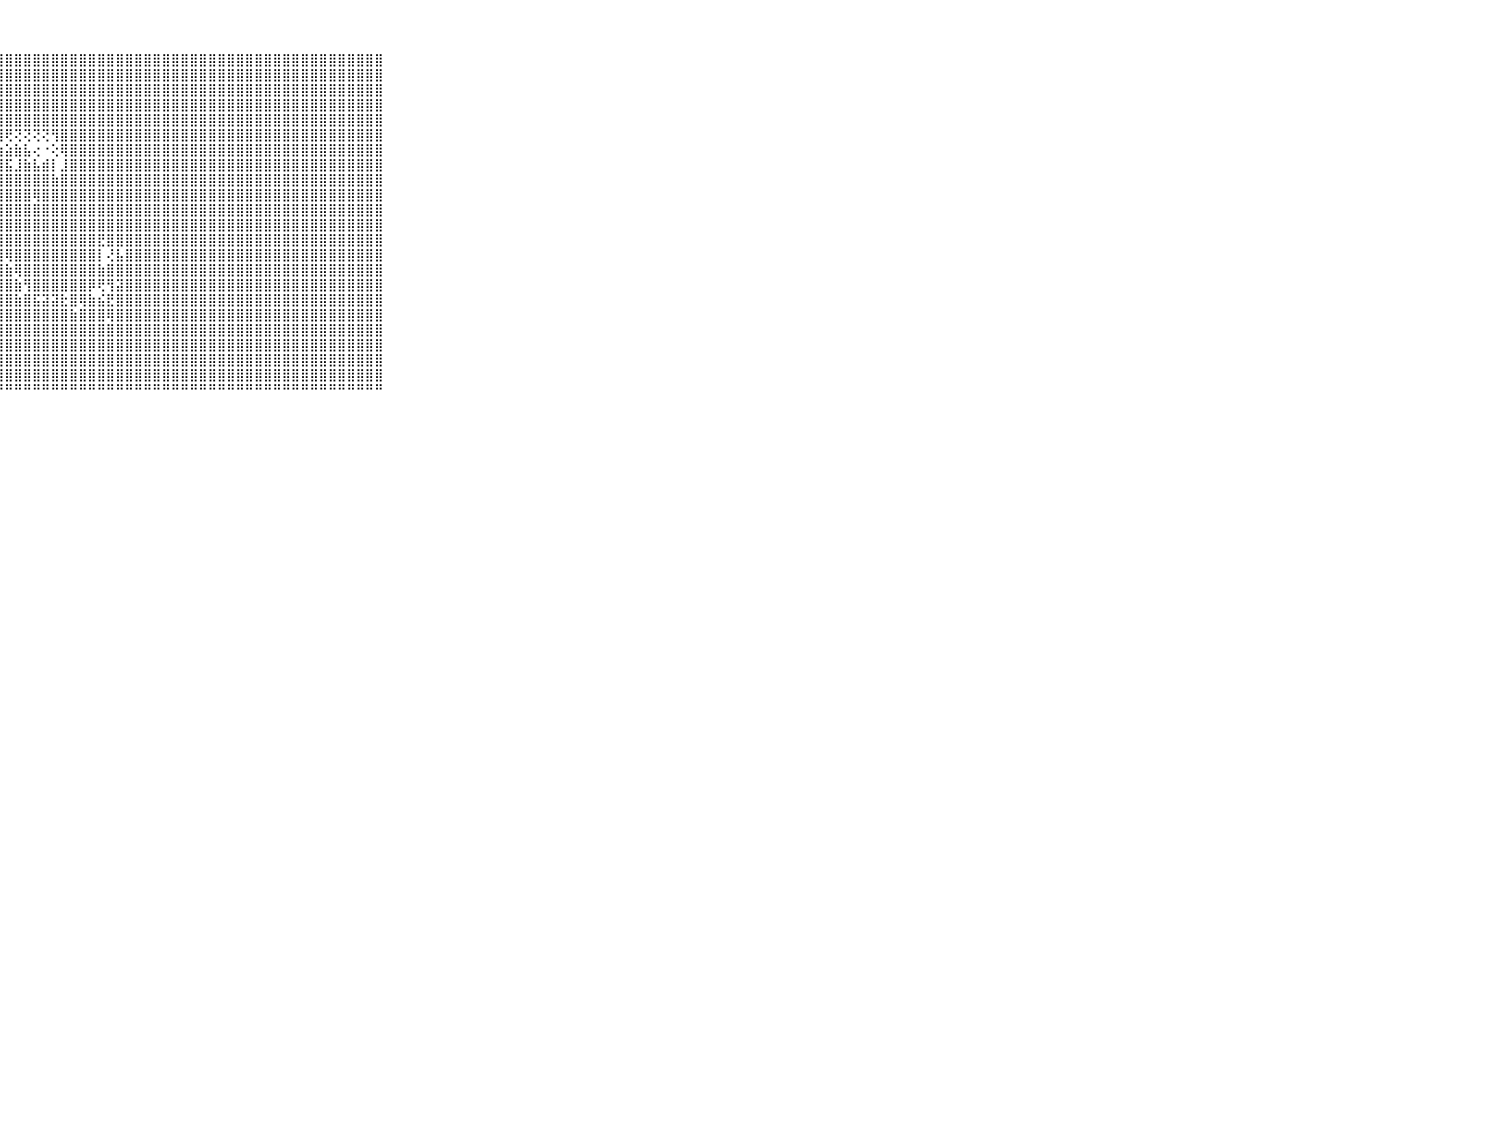

⠀⠀⠀⠀⠀⠀⠀⠀⠀⠀⠀⣿⣿⣿⣿⣿⣿⣿⣿⣿⡇⢕⣿⣿⣿⣿⣿⣿⣿⣿⣿⣿⣿⣿⣿⣿⣿⣿⣿⣿⣿⣿⣿⣿⣿⣿⣿⣿⣿⣿⣿⣿⣿⣿⣿⣿⣿⣿⣿⣿⣿⣿⣿⣿⣿⣿⣿⣿⣿⠀⠀⠀⠀⠀⠀⠀⠀⠀⠀⠀⠀
⠀⠀⠀⠀⠀⠀⠀⠀⠀⠀⠀⣿⣿⣿⣿⣿⣿⣿⣿⣿⡇⢕⣿⣿⣿⣿⣿⣿⣿⣿⣿⣿⣿⣿⣿⣿⣿⣿⣿⣿⣿⣿⣿⣿⣿⣿⣿⣿⣿⣿⣿⣿⣿⣿⣿⣿⣿⣿⣿⣿⣿⣿⣿⣿⣿⣿⣿⣿⣿⠀⠀⠀⠀⠀⠀⠀⠀⠀⠀⠀⠀
⠀⠀⠀⠀⠀⠀⠀⠀⠀⠀⠀⣿⣿⣿⣿⣿⣿⣿⣿⣿⡇⢕⣿⣿⣿⣿⣿⣿⣿⣿⣿⣿⣿⣿⣿⣿⣿⣿⣿⣿⣿⣿⣿⣿⣿⣿⣿⣿⣿⣿⣿⣿⣿⣿⣿⣿⣿⣿⣿⣿⣿⣿⣿⣿⣿⣿⣿⣿⣿⠀⠀⠀⠀⠀⠀⠀⠀⠀⠀⠀⠀
⠀⠀⠀⠀⠀⠀⠀⠀⠀⠀⠀⣿⣿⣿⣿⣿⣿⣿⣿⣿⡇⢕⣻⣿⣿⣿⣿⣿⣿⣿⣿⣿⣿⣿⣿⣿⣿⣿⣿⣿⣿⣿⣿⣿⣿⣿⣿⣿⣿⣿⣿⣿⣿⣿⣿⣿⣿⣿⣿⣿⣿⣿⣿⣿⣿⣿⣿⣿⣿⠀⠀⠀⠀⠀⠀⠀⠀⠀⠀⠀⠀
⠀⠀⠀⠀⠀⠀⠀⠀⠀⠀⠀⣿⣿⣿⣿⣿⣿⣿⣿⣿⡇⢕⢺⣿⣿⣿⣿⣿⣿⣿⣿⣿⣿⣿⣿⣿⣿⣿⣿⣿⣿⣿⣿⣿⣿⣿⣿⣿⣿⣿⣿⣿⣿⣿⣿⣿⣿⣿⣿⣿⣿⣿⣿⣿⣿⣿⣿⣿⣿⠀⠀⠀⠀⠀⠀⠀⠀⠀⠀⠀⠀
⠀⠀⠀⠀⠀⠀⠀⠀⠀⠀⠀⣿⣿⣿⣿⣿⣿⣿⣿⣿⡇⢕⢸⣿⣿⣿⣿⣿⢟⢝⢝⢝⢝⢻⣿⣿⣿⣿⣿⣿⣿⣿⣿⣿⣿⣿⣿⣿⣿⣿⣿⣿⣿⣿⣿⣿⣿⣿⣿⣿⣿⣿⣿⣿⣿⣿⣿⣿⣿⠀⠀⠀⠀⠀⠀⠀⠀⠀⠀⠀⠀
⠀⠀⠀⠀⠀⠀⠀⠀⠀⠀⠀⣿⣿⣿⣿⣿⣿⣿⣿⣿⣇⢕⢸⣿⣿⣿⣿⣷⣵⣷⣧⢔⠐⢕⢿⣿⣿⣿⣿⣿⣿⣿⣿⣿⣿⣿⣿⣿⣿⣿⣿⣿⣿⣿⣿⣿⣿⣿⣿⣿⣿⣿⣿⣿⣿⣿⣿⣿⣿⠀⠀⠀⠀⠀⠀⠀⠀⠀⠀⠀⠀
⠀⠀⠀⠀⠀⠀⠀⠀⠀⠀⠀⣿⣿⣿⣿⣿⣿⣿⣿⣿⡧⢕⢸⣿⣿⣿⣿⣿⣯⣸⣷⣧⣾⡇⣸⣿⣿⣿⣿⣿⣿⣿⣿⣿⣿⣿⣿⣿⣿⣿⣿⣿⣿⣿⣿⣿⣿⣿⣿⣿⣿⣿⣿⣿⣿⣿⣿⣿⣿⠀⠀⠀⠀⠀⠀⠀⠀⠀⠀⠀⠀
⠀⠀⠀⠀⠀⠀⠀⠀⠀⠀⠀⣿⣿⣿⣿⣿⣿⣿⣿⣿⣧⢕⢸⣿⣿⣿⣿⣿⣿⣿⣿⣿⣿⣷⣿⣿⣿⣿⣿⣿⣿⣿⣿⣿⣿⣿⣿⣿⣿⣿⣿⣿⣿⣿⣿⣿⣿⣿⣿⣿⣿⣿⣿⣿⣿⣿⣿⣿⣿⠀⠀⠀⠀⠀⠀⠀⠀⠀⠀⠀⠀
⠀⠀⠀⠀⠀⠀⠀⠀⠀⠀⠀⣿⣿⣿⣿⣿⣿⣿⣿⣿⡷⢕⢸⣿⣿⣿⣿⣿⣿⣿⣿⢿⣿⣿⣿⣿⣿⣿⣿⣿⣿⣿⣿⣿⣿⣿⣿⣿⣿⣿⣿⣿⣿⣿⣿⣿⣿⣿⣿⣿⣿⣿⣿⣿⣿⣿⣿⣿⣿⠀⠀⠀⠀⠀⠀⠀⠀⠀⠀⠀⠀
⠀⠀⠀⠀⠀⠀⠀⠀⠀⠀⠀⣿⣿⣿⣿⣿⣿⣿⣿⣿⣿⢕⢸⣿⣿⣿⣿⣿⣿⣿⣿⣿⣿⣿⣿⣿⣿⣿⣿⣿⣿⣿⣿⣿⣿⣿⣿⣿⣿⣿⣿⣿⣿⣿⣿⣿⣿⣿⣿⣿⣿⣿⣿⣿⣿⣿⣿⣿⣿⠀⠀⠀⠀⠀⠀⠀⠀⠀⠀⠀⠀
⠀⠀⠀⠀⠀⠀⠀⠀⠀⠀⠀⣿⣿⣿⣿⣿⣿⣿⣿⣿⣿⢕⢸⣿⣿⣿⣿⣿⣿⣿⣿⣿⣿⣿⣿⣿⣿⣿⣿⣿⣿⣿⣿⣿⣿⣿⣿⣿⣿⣿⣿⣿⣿⣿⣿⣿⣿⣿⣿⣿⣿⣿⣿⣿⣿⣿⣿⣿⣿⠀⠀⠀⠀⠀⠀⠀⠀⠀⠀⠀⠀
⠀⠀⠀⠀⠀⠀⠀⠀⠀⠀⠀⣿⣿⣿⣿⣿⣿⣿⣿⣿⣿⢕⢸⣿⣿⣿⣿⣿⣿⣿⣿⣿⣿⣿⣿⣿⣿⣿⣟⣿⣿⣿⣿⣿⣿⣿⣿⣿⣿⣿⣿⣿⣿⣿⣿⣿⣿⣿⣿⣿⣿⣿⣿⣿⣿⣿⣿⣿⣿⠀⠀⠀⠀⠀⠀⠀⠀⠀⠀⠀⠀
⠀⠀⠀⠀⠀⠀⠀⠀⠀⠀⠀⣿⣿⣿⣿⣿⣿⣿⣿⣿⣿⢕⢸⣿⣿⣿⣿⣿⢿⣿⣿⣿⣿⣿⣿⣿⣿⣿⡇⢜⣧⣿⣿⣿⣿⣿⣿⣿⣿⣿⣿⣿⣿⣿⣿⣿⣿⣿⣿⣿⣿⣿⣿⣿⣿⣿⣿⣿⣿⠀⠀⠀⠀⠀⠀⠀⠀⠀⠀⠀⠀
⠀⠀⠀⠀⠀⠀⠀⠀⠀⠀⠀⣿⣿⣿⣿⣿⣿⣿⣿⣿⣿⢕⢸⣿⣿⣿⣿⣿⣷⢿⣿⣿⣿⣿⣿⣿⣿⣿⣷⣿⣿⣿⣿⣿⣿⣿⣿⣿⣿⣿⣿⣿⣿⣿⣿⣿⣿⣿⣿⣿⣿⣿⣿⣿⣿⣿⣿⣿⣿⠀⠀⠀⠀⠀⠀⠀⠀⠀⠀⠀⠀
⠀⠀⠀⠀⠀⠀⠀⠀⠀⠀⠀⣿⣿⣿⣿⣿⣿⣿⣿⣿⣿⢕⢸⣿⣿⣿⣿⣿⣿⣷⢻⣿⣿⣿⣿⣿⣿⡿⢟⢻⣽⣿⣿⣿⣿⣿⣿⣿⣿⣿⣿⣿⣿⣿⣿⣿⣿⣿⣿⣿⣿⣿⣿⣿⣿⣿⣿⣿⣿⠀⠀⠀⠀⠀⠀⠀⠀⠀⠀⠀⠀
⠀⠀⠀⠀⠀⠀⠀⠀⠀⠀⠀⣿⣿⣿⣿⣿⣿⣿⣿⣿⣿⢕⢸⣿⣿⣿⣿⣿⣿⣷⣿⣯⣽⣽⣗⣿⢿⣷⣮⣟⣿⣿⣿⣿⣿⣿⣿⣿⣿⣿⣿⣿⣿⣿⣿⣿⣿⣿⣿⣿⣿⣿⣿⣿⣿⣿⣿⣿⣿⠀⠀⠀⠀⠀⠀⠀⠀⠀⠀⠀⠀
⠀⠀⠀⠀⠀⠀⠀⠀⠀⠀⠀⣿⣿⣿⣿⣿⣿⣿⣿⣿⣿⢕⢸⣿⣿⣿⣿⣿⣿⣿⣿⣿⣿⣿⣿⣷⣿⣿⣿⢿⣿⣿⣿⣿⣿⣿⣿⣿⣿⣿⣿⣿⣿⣿⣿⣿⣿⣿⣿⣿⣿⣿⣿⣿⣿⣿⣿⣿⣿⠀⠀⠀⠀⠀⠀⠀⠀⠀⠀⠀⠀
⠀⠀⠀⠀⠀⠀⠀⠀⠀⠀⠀⣿⣿⣿⣿⣿⣿⣿⣿⣿⣿⢕⢸⣿⣿⣿⣿⣿⣿⣿⣿⣿⣿⣿⣿⣿⣿⣿⣿⣿⣿⣿⣿⣿⣿⣿⣿⣿⣿⣿⣿⣿⣿⣿⣿⣿⣿⣿⣿⣿⣿⣿⣿⣿⣿⣿⣿⣿⣿⠀⠀⠀⠀⠀⠀⠀⠀⠀⠀⠀⠀
⠀⠀⠀⠀⠀⠀⠀⠀⠀⠀⠀⣿⣿⣿⣿⣿⣿⣿⣿⣿⣿⠕⢸⣿⣿⣿⣿⣿⣿⣿⣿⣿⣿⣿⣿⣿⣿⣿⣿⣿⣿⣿⣿⣿⣿⣿⣿⣿⣿⣿⣿⣿⣿⣿⣿⣿⣿⣿⣿⣿⣿⣿⣿⣿⣿⣿⣿⣿⣿⠀⠀⠀⠀⠀⠀⠀⠀⠀⠀⠀⠀
⠀⠀⠀⠀⠀⠀⠀⠀⠀⠀⠀⣿⣿⣿⣿⣿⣿⣿⣿⣿⣿⢑⢸⣿⣿⣿⣿⣿⣿⣿⣿⣿⣿⣿⣿⣿⣿⣿⣿⣿⣿⣿⣿⣿⣿⣿⣿⣿⣿⣿⣿⣿⣿⣿⣿⣿⣿⣿⣿⣿⣿⣿⣿⣿⣿⣿⣿⣿⣿⠀⠀⠀⠀⠀⠀⠀⠀⠀⠀⠀⠀
⠀⠀⠀⠀⠀⠀⠀⠀⠀⠀⠀⣿⣿⣿⣿⣿⣿⣿⣿⣿⣿⢕⢸⣿⣿⣿⣿⣿⣿⣿⣿⣿⣿⣿⣿⣿⣿⣿⣿⣿⣿⣿⣿⣿⣿⣿⣿⣿⣿⣿⣿⣿⣿⣿⣿⣿⣿⣿⣿⣿⣿⣿⣿⣿⣿⣿⣿⣿⣿⠀⠀⠀⠀⠀⠀⠀⠀⠀⠀⠀⠀
⠀⠀⠀⠀⠀⠀⠀⠀⠀⠀⠀⠑⠙⠙⠙⠛⠛⠛⠛⠛⠛⠑⠘⠛⠛⠛⠛⠛⠛⠛⠛⠛⠛⠛⠛⠛⠛⠛⠛⠛⠛⠛⠛⠛⠛⠛⠛⠛⠛⠛⠛⠛⠛⠛⠛⠛⠛⠛⠛⠛⠛⠛⠛⠛⠛⠛⠛⠛⠛⠀⠀⠀⠀⠀⠀⠀⠀⠀⠀⠀⠀